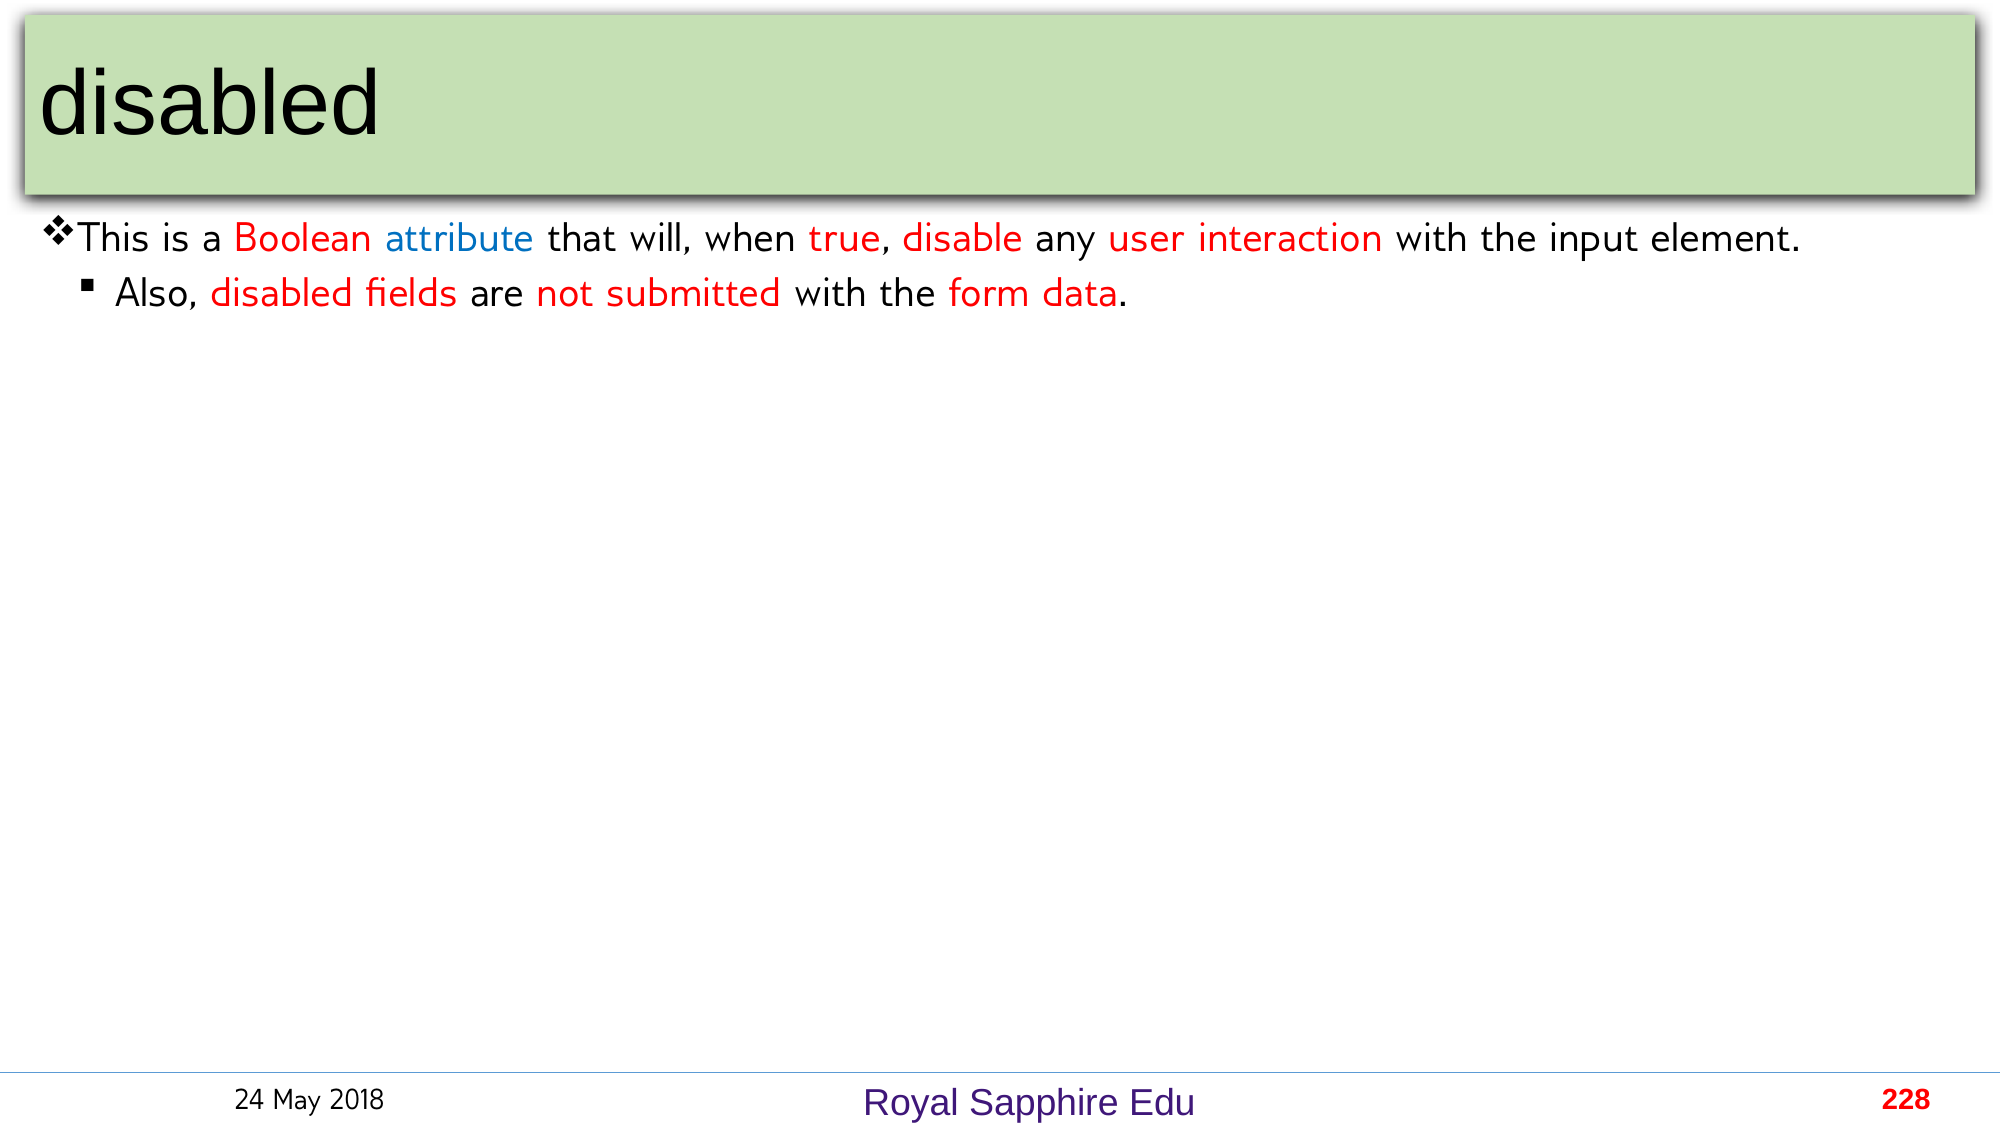

# disabled
This is a Boolean attribute that will, when true, disable any user interaction with the input element.
Also, disabled fields are not submitted with the form data.
24 May 2018
228